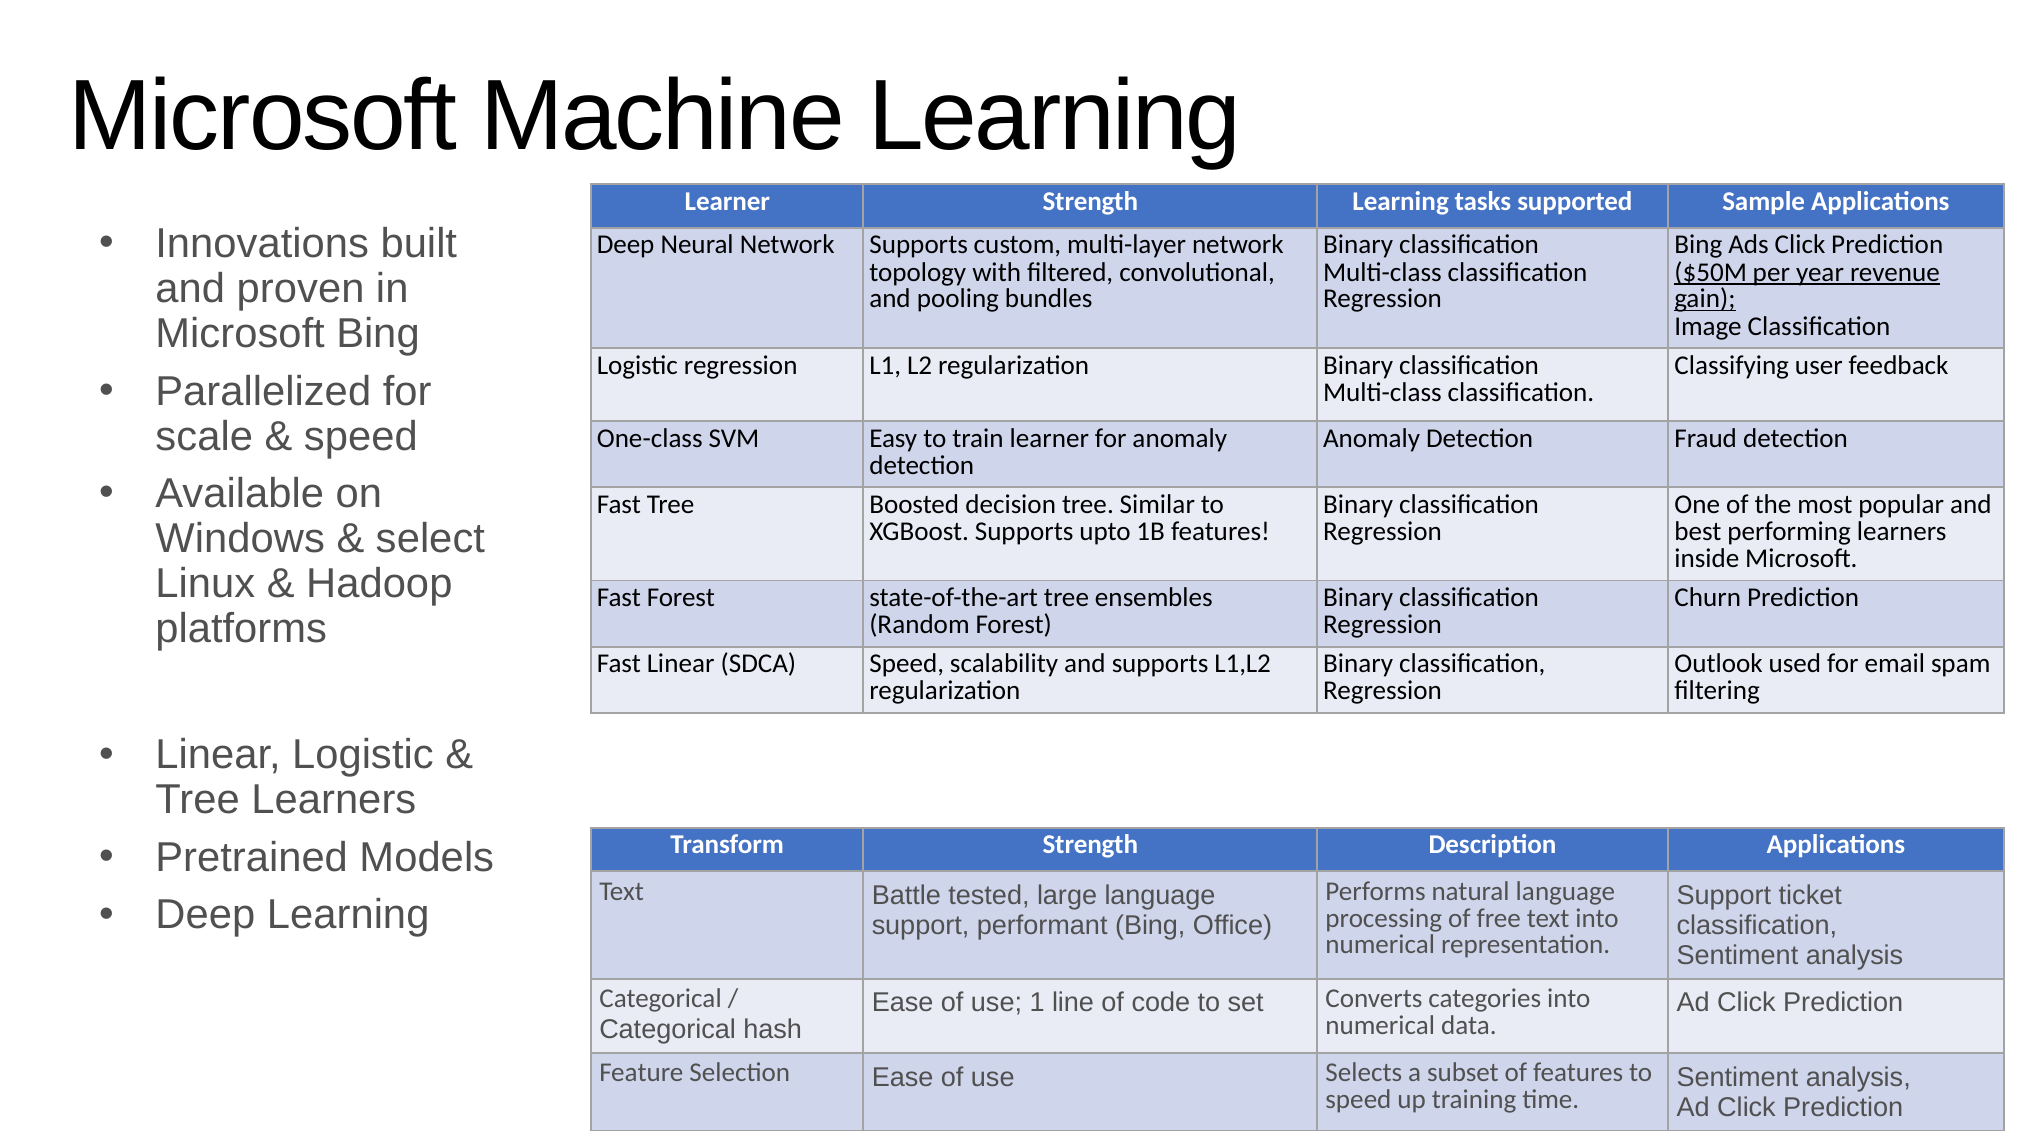

# Microsoft Machine Learning
| Learner | Strength | Learning tasks supported | Sample Applications |
| --- | --- | --- | --- |
| Deep Neural Network | Supports custom, multi-layer network topology with filtered, convolutional, and pooling bundles | Binary classification Multi-class classification Regression | Bing Ads Click Prediction ($50M per year revenue gain); Image Classification |
| Logistic regression | L1, L2 regularization | Binary classification Multi-class classification. | Classifying user feedback |
| One-class SVM | Easy to train learner for anomaly detection | Anomaly Detection | Fraud detection |
| Fast Tree | Boosted decision tree. Similar to XGBoost. Supports upto 1B features! | Binary classification Regression | One of the most popular and best performing learners inside Microsoft. |
| Fast Forest | state-of-the-art tree ensembles (Random Forest) | Binary classification Regression | Churn Prediction |
| Fast Linear (SDCA) | Speed, scalability and supports L1,L2 regularization | Binary classification, Regression | Outlook used for email spam filtering |
Innovations built and proven in  Microsoft Bing
Parallelized for scale & speed
Available on Windows & select Linux & Hadoop platforms
Linear, Logistic & Tree Learners
Pretrained Models
Deep Learning
| Transform | Strength | Description | Applications |
| --- | --- | --- | --- |
| Text | Battle tested, large language support, performant (Bing, Office) | Performs natural language processing of free text into numerical representation. | Support ticket classification, Sentiment analysis |
| Categorical / Categorical hash | Ease of use; 1 line of code to set | Converts categories into numerical data. | Ad Click Prediction |
| Feature Selection | Ease of use | Selects a subset of features to speed up training time. | Sentiment analysis, Ad Click Prediction |